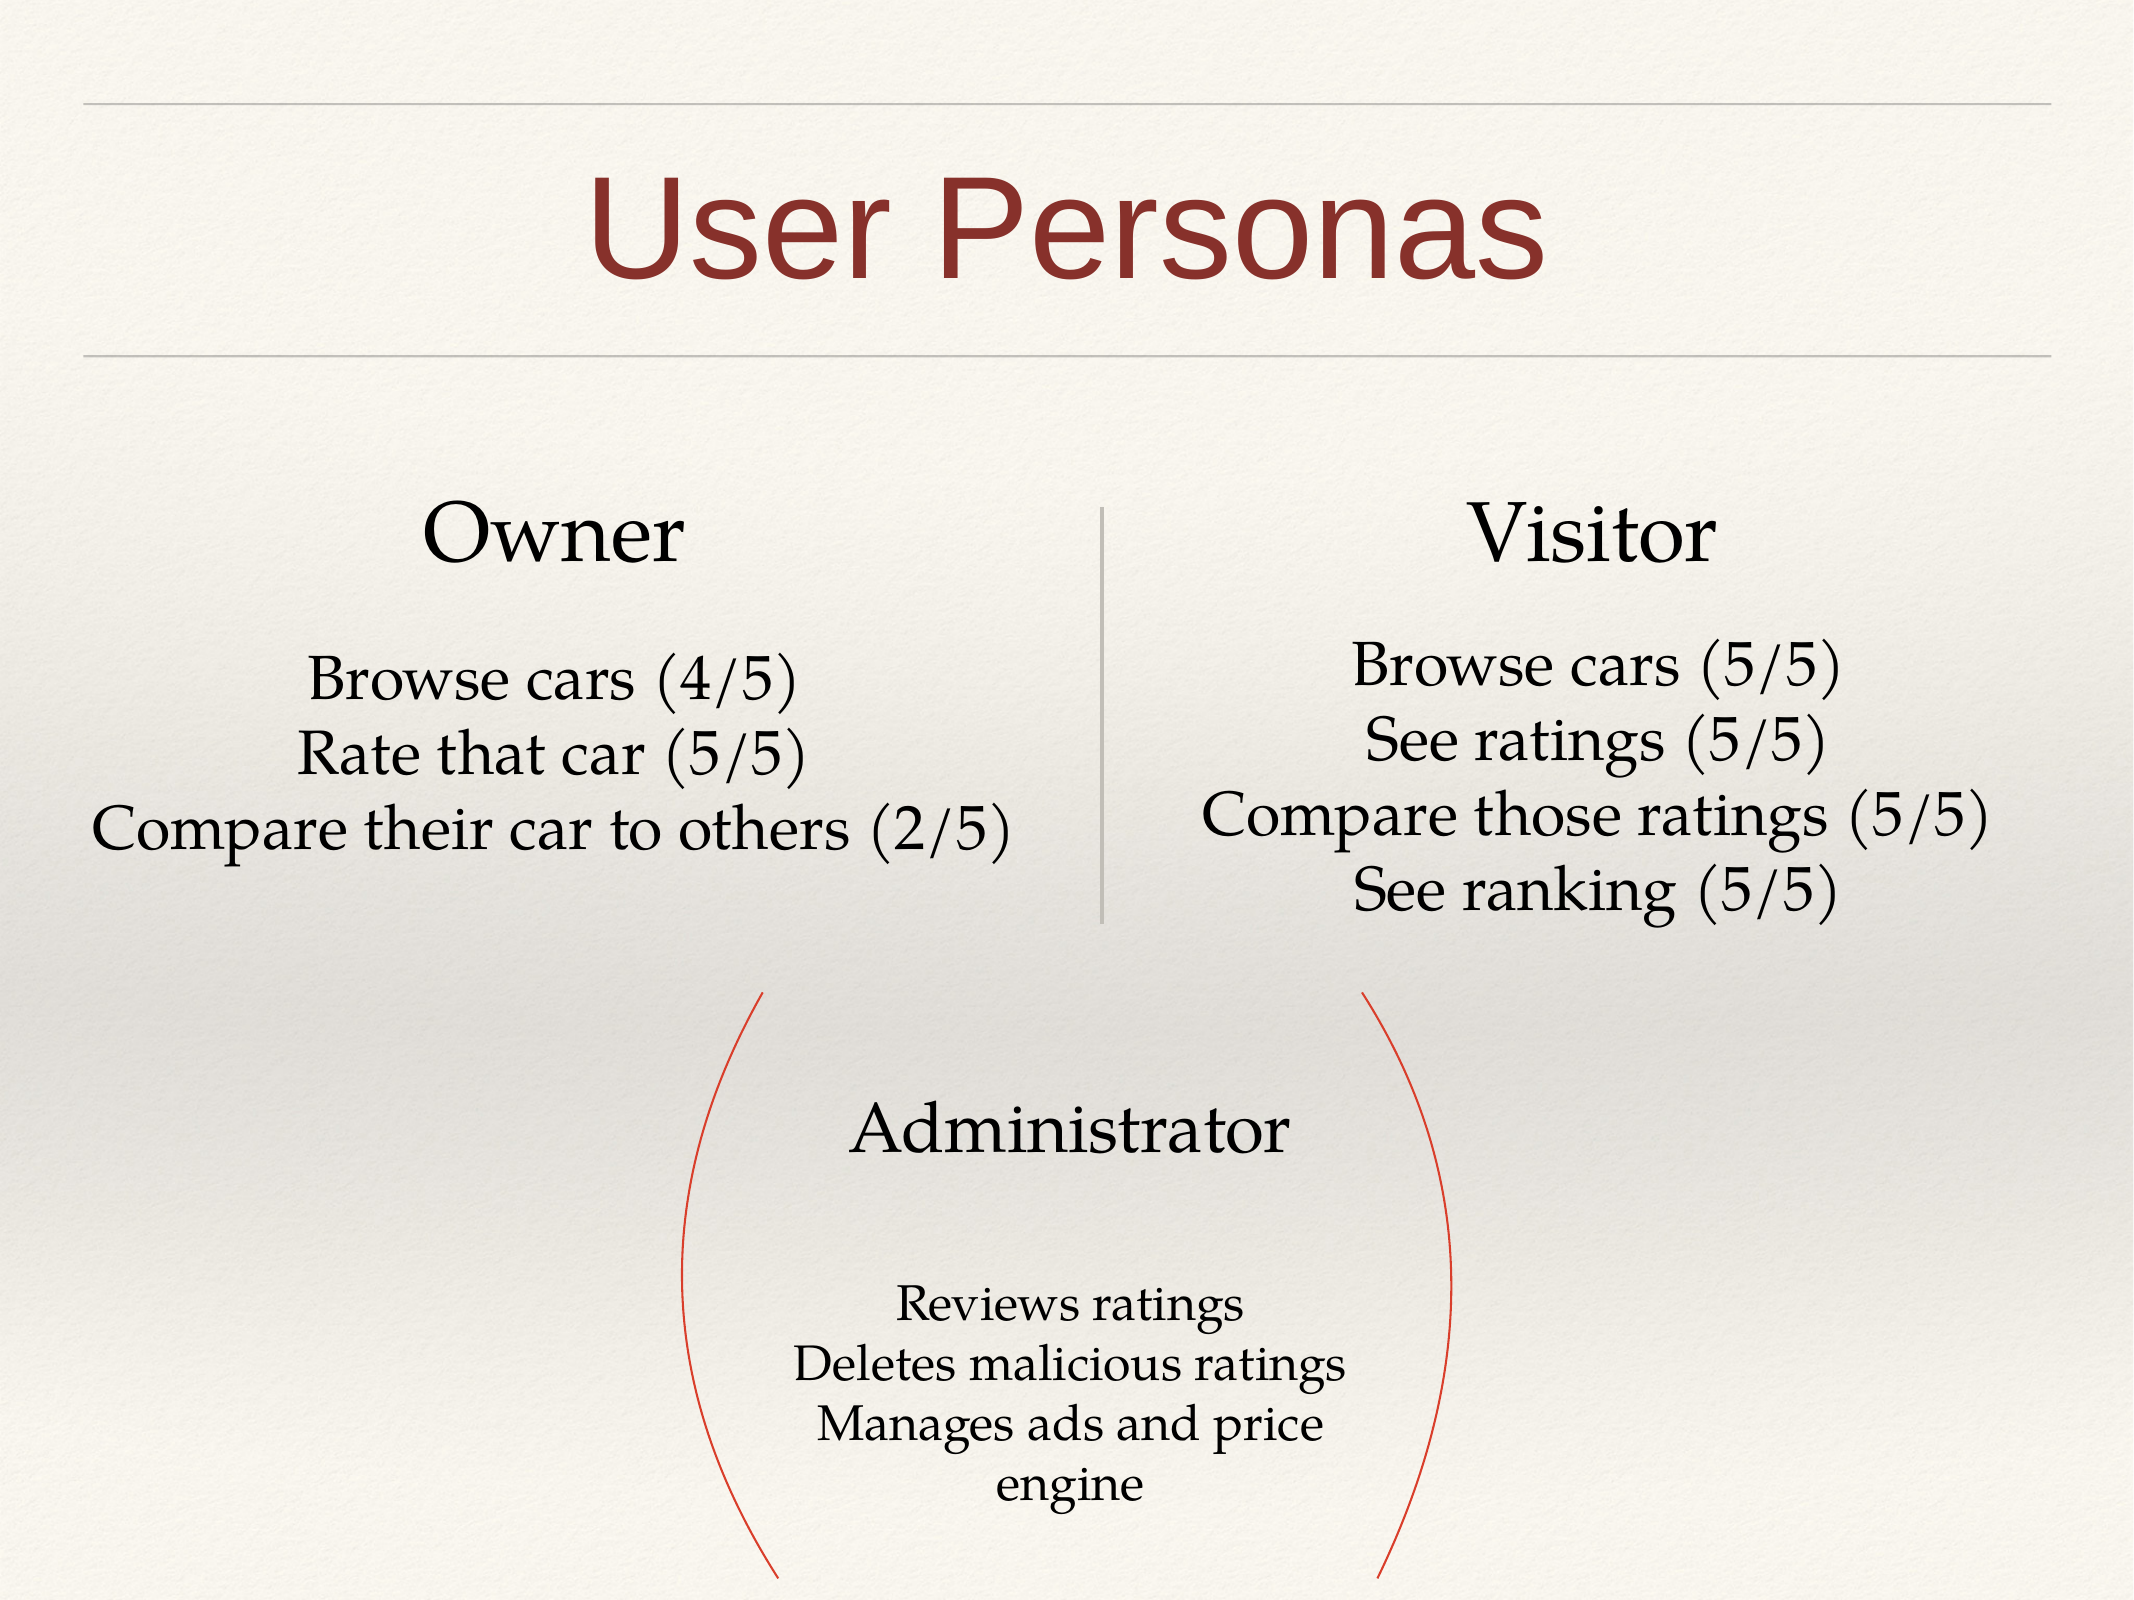

# User Personas
Owner
Visitor

Browse cars (5/5)
See ratings (5/5)
Compare those ratings (5/5)
See ranking (5/5)
Browse cars (4/5)
Rate that car (5/5)
Compare their car to others (2/5)

Administrator
Reviews ratings
Deletes malicious ratings
Manages ads and price engine